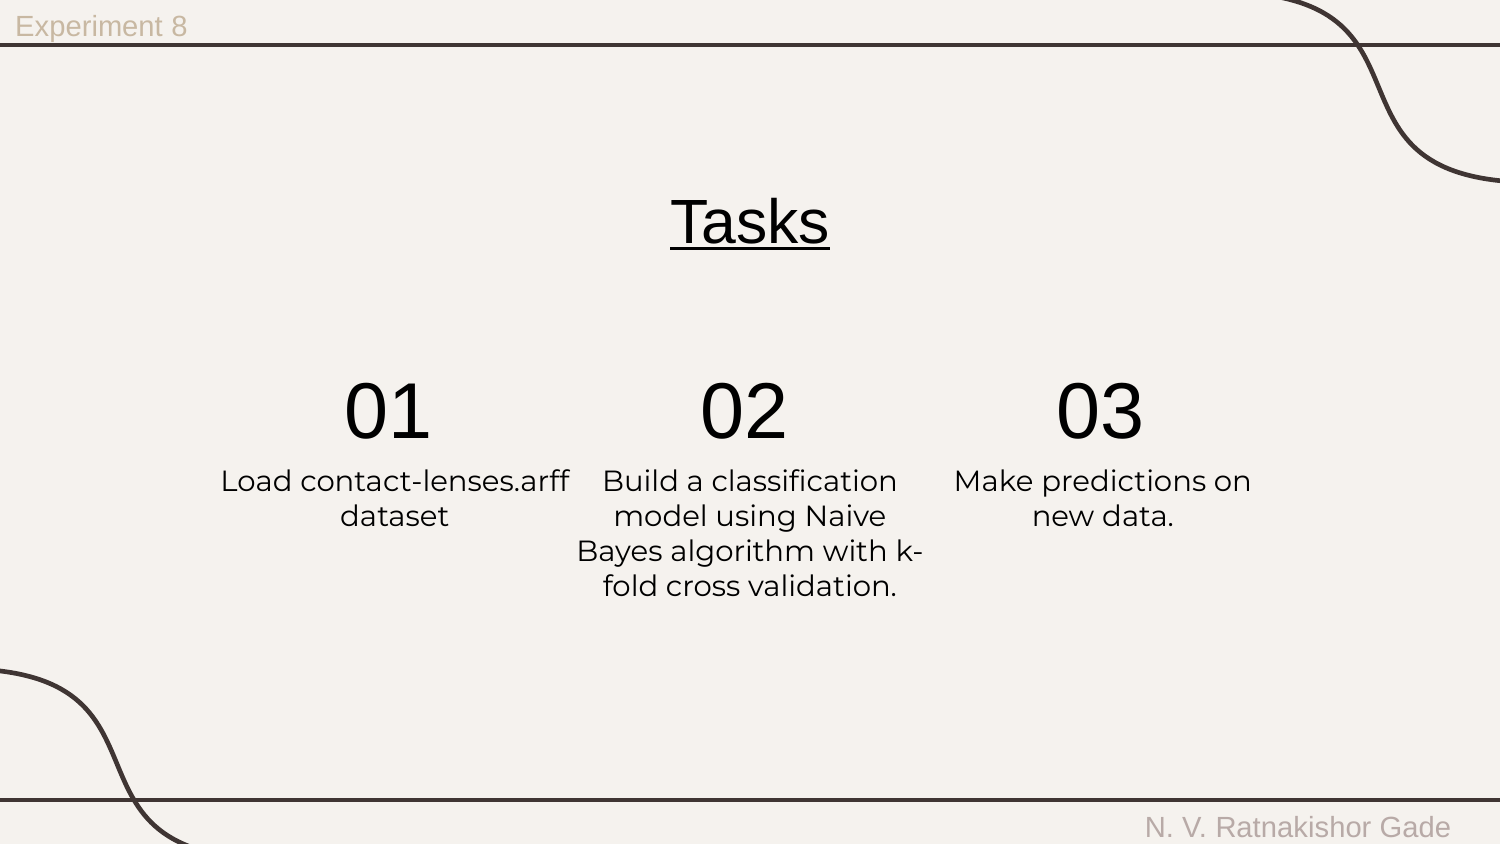

Experiment 8
Tasks
01
02
03
Load contact-lenses.arff dataset
Build a classification model using Naive Bayes algorithm with k-fold cross validation.

Make predictions on new data.